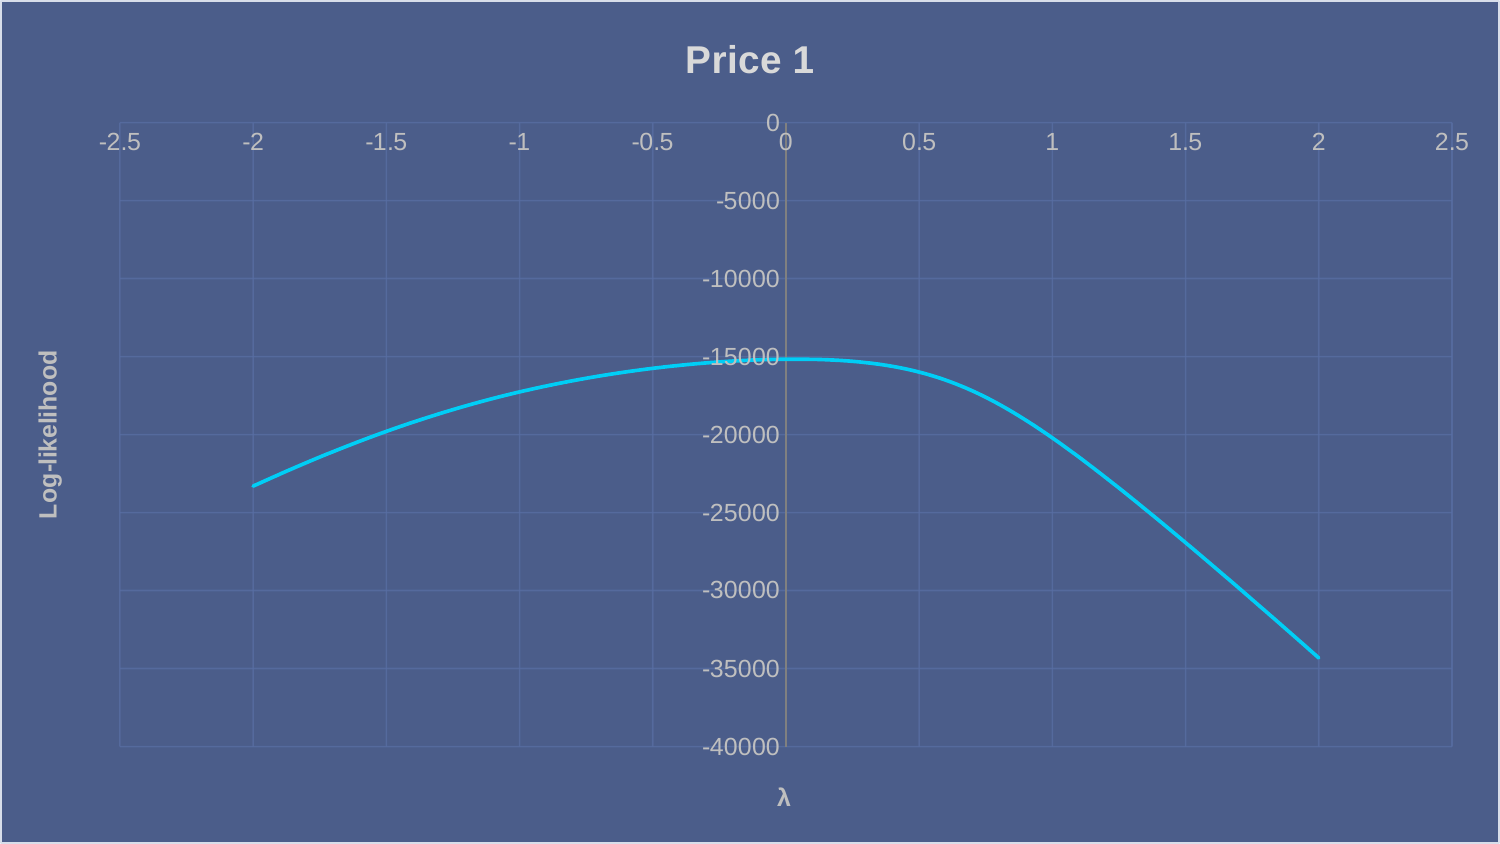

### Chart: Price 1

| Category | Y-Values |
|---|---|
55